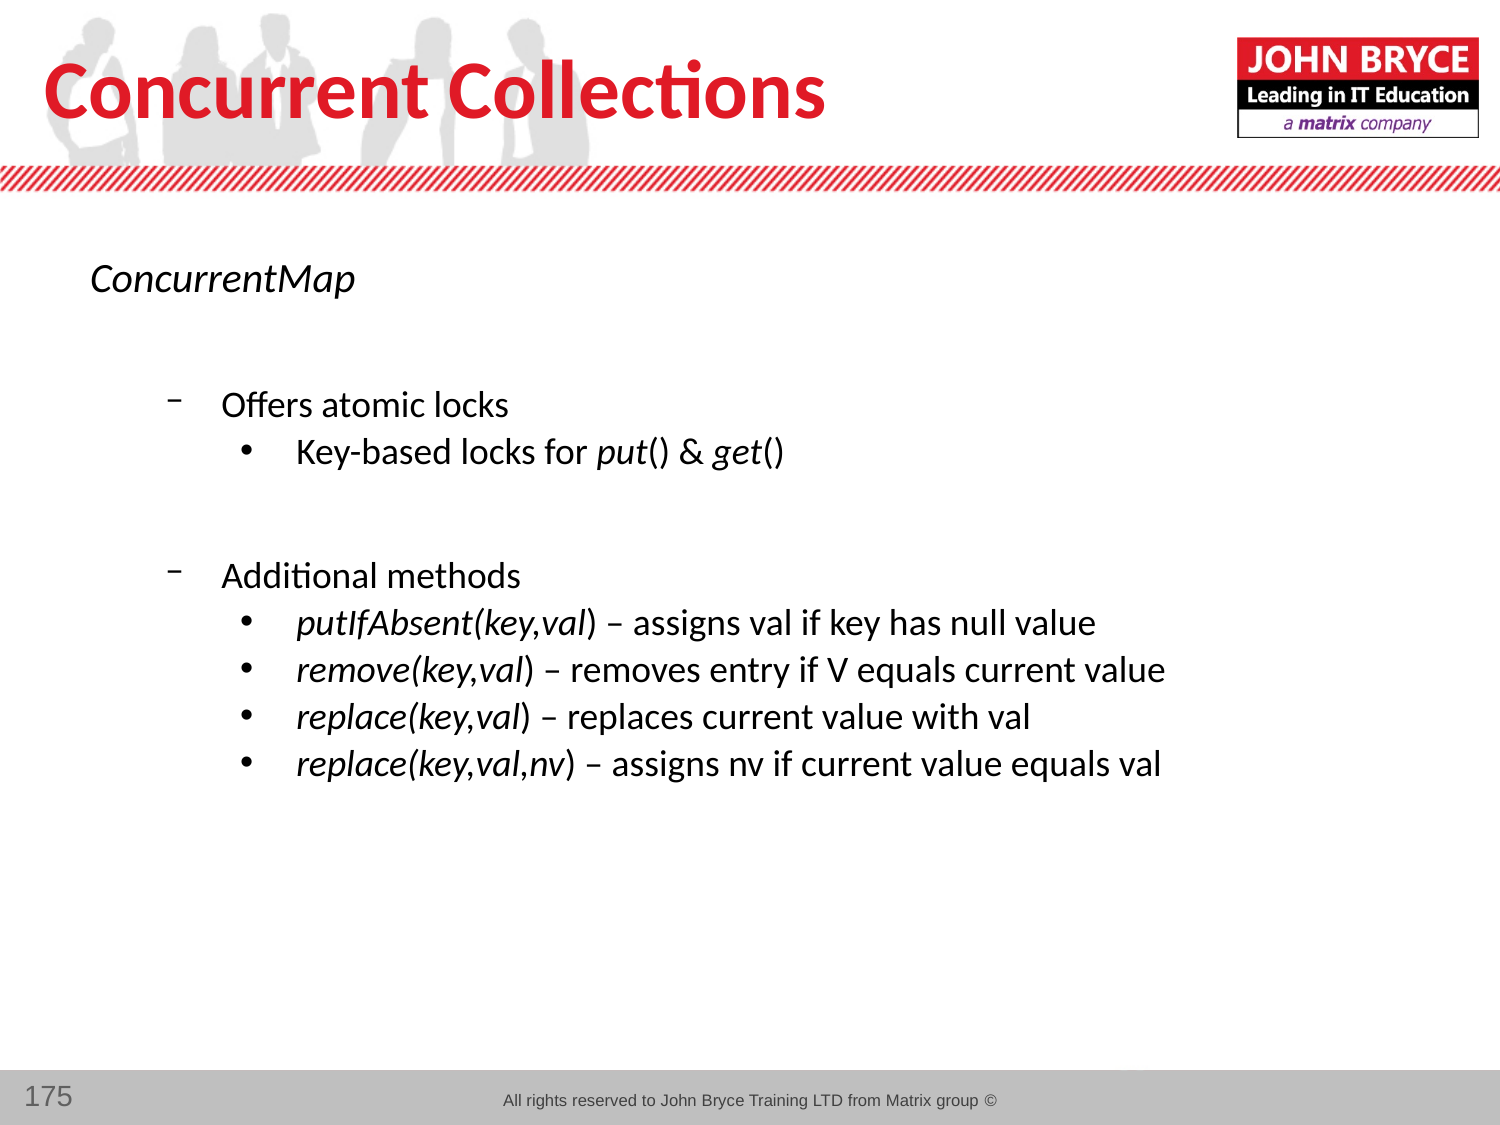

# Concurrent Collections
ConcurrentMap

Offers atomic locks
Key-based locks for put() & get()

Additional methods
putIfAbsent(key,val) – assigns val if key has null value
remove(key,val) – removes entry if V equals current value
replace(key,val) – replaces current value with val
replace(key,val,nv) – assigns nv if current value equals val